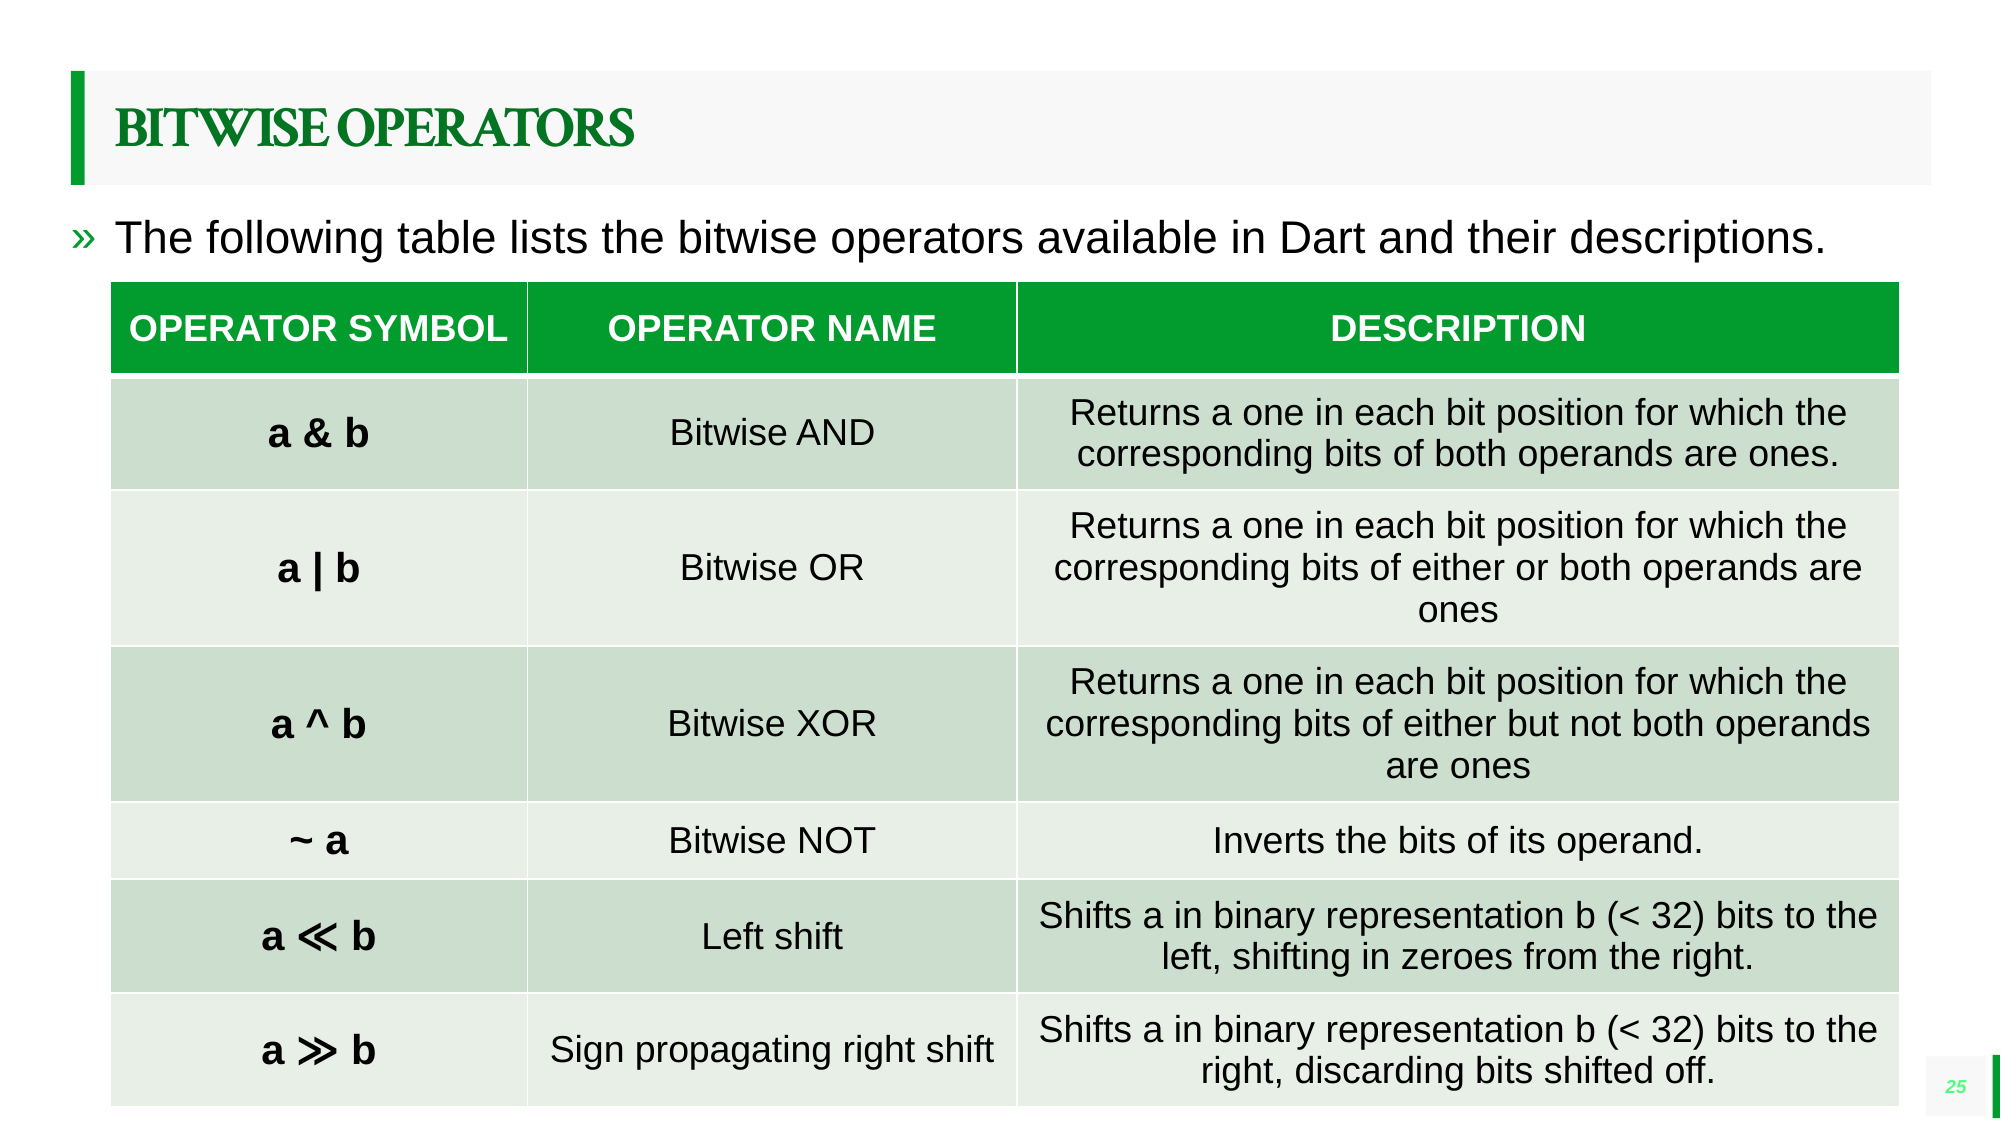

# BITWISE OPERATORS
The following table lists the bitwise operators available in Dart and their descriptions.
| Operator Symbol | Operator Name | Description |
| --- | --- | --- |
| a & b | Bitwise AND | Returns a one in each bit position for which the corresponding bits of both operands are ones. |
| a | b | Bitwise OR | Returns a one in each bit position for which the corresponding bits of either or both operands are ones |
| a ^ b | Bitwise XOR | Returns a one in each bit position for which the corresponding bits of either but not both operands are ones |
| ~ a | Bitwise NOT | Inverts the bits of its operand. |
| a ≪ b | Left shift | Shifts a in binary representation b (< 32) bits to the left, shifting in zeroes from the right. |
| a ≫ b | Sign propagating right shift | Shifts a in binary representation b (< 32) bits to the right, discarding bits shifted off. |
25